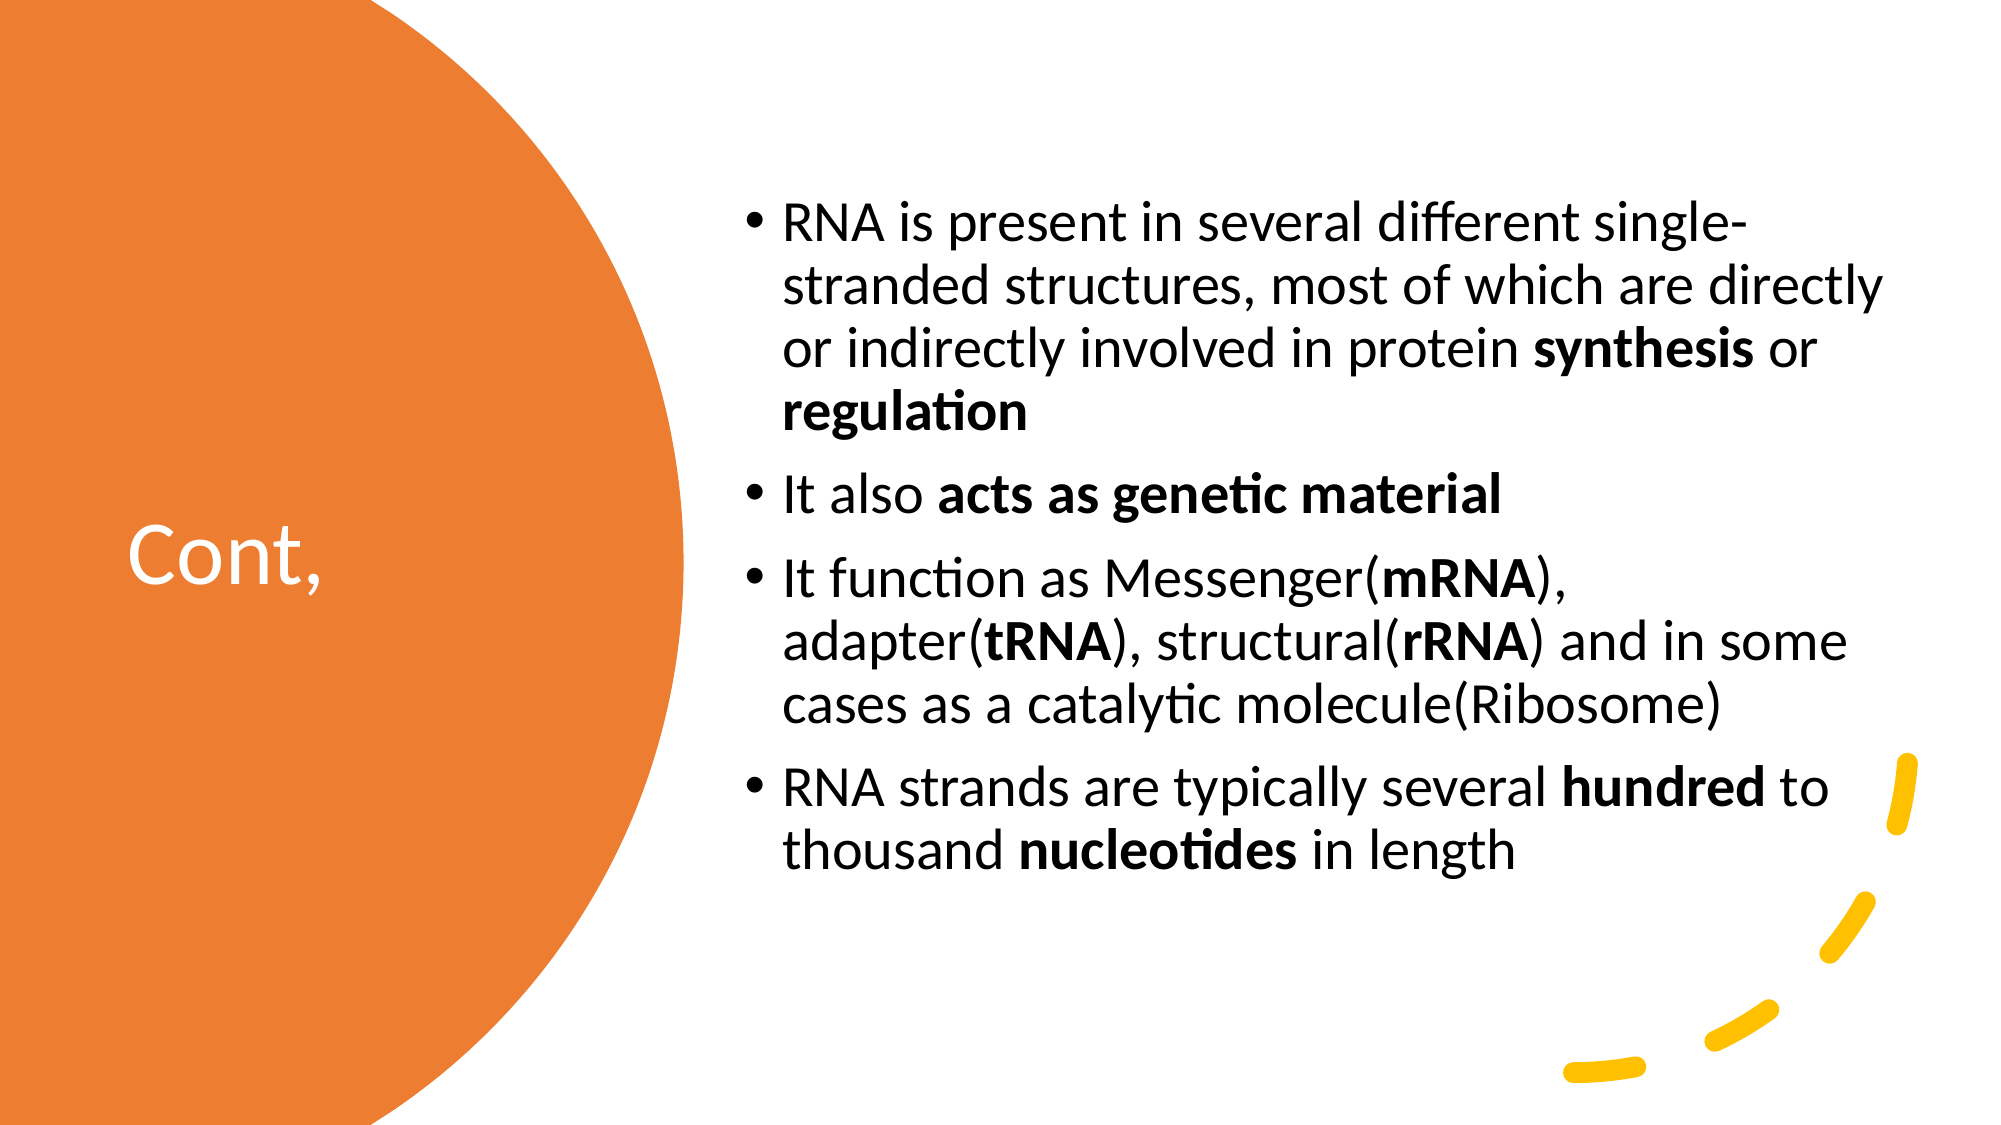

RNA is present in several different single-stranded structures, most of which are directly or indirectly involved in protein synthesis or regulation
It also acts as genetic material
It function as Messenger(mRNA), adapter(tRNA), structural(rRNA) and in some cases as a catalytic molecule(Ribosome)
RNA strands are typically several hundred to thousand nucleotides in length
# Cont,